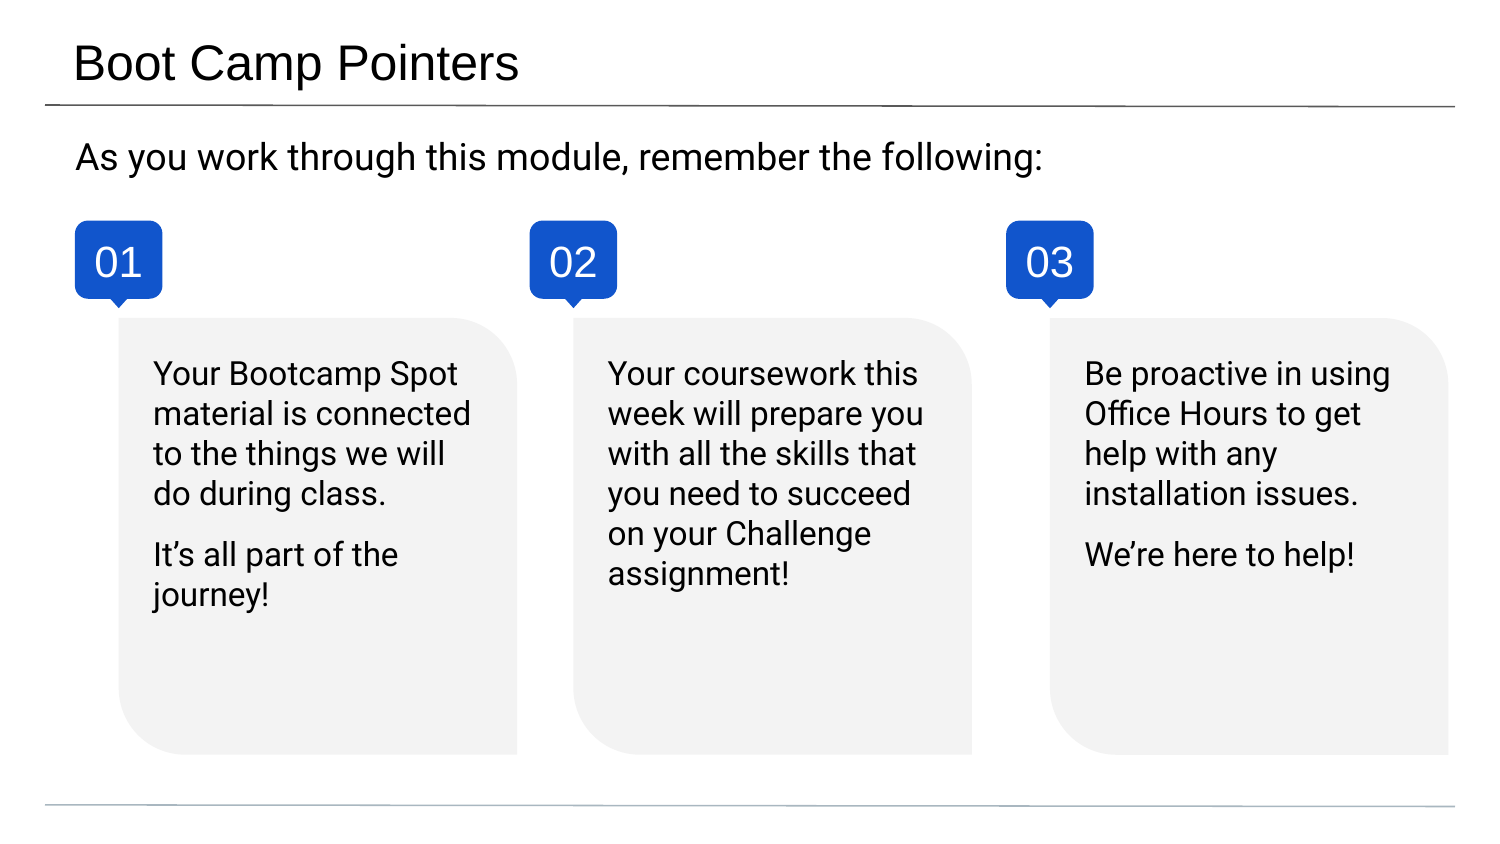

# Boot Camp Pointers
As you work through this module, remember the following:
01

02

03

Your Bootcamp Spot material is connected to the things we will do during class.
It’s all part of the journey!
Your coursework this week will prepare you with all the skills that you need to succeed on your Challenge assignment!
Be proactive in using Office Hours to get help with any installation issues.
We’re here to help!